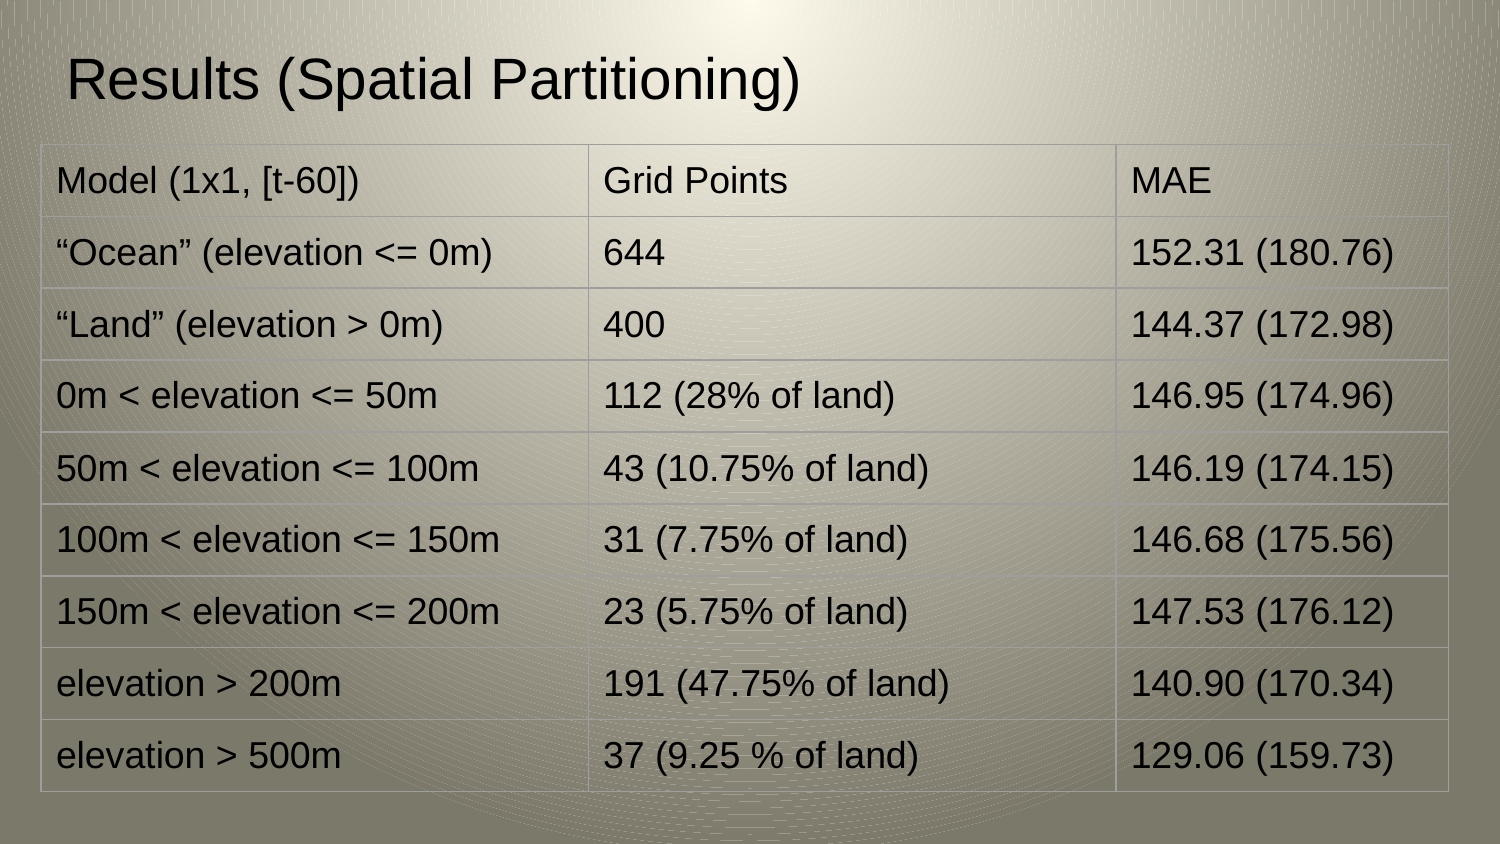

# Results (Spatial Partitioning)
| Model (1x1, [t-60]) | Grid Points | MAE |
| --- | --- | --- |
| “Ocean” (elevation <= 0m) | 644 | 152.31 (180.76) |
| “Land” (elevation > 0m) | 400 | 144.37 (172.98) |
| 0m < elevation <= 50m | 112 (28% of land) | 146.95 (174.96) |
| 50m < elevation <= 100m | 43 (10.75% of land) | 146.19 (174.15) |
| 100m < elevation <= 150m | 31 (7.75% of land) | 146.68 (175.56) |
| 150m < elevation <= 200m | 23 (5.75% of land) | 147.53 (176.12) |
| elevation > 200m | 191 (47.75% of land) | 140.90 (170.34) |
| elevation > 500m | 37 (9.25 % of land) | 129.06 (159.73) |